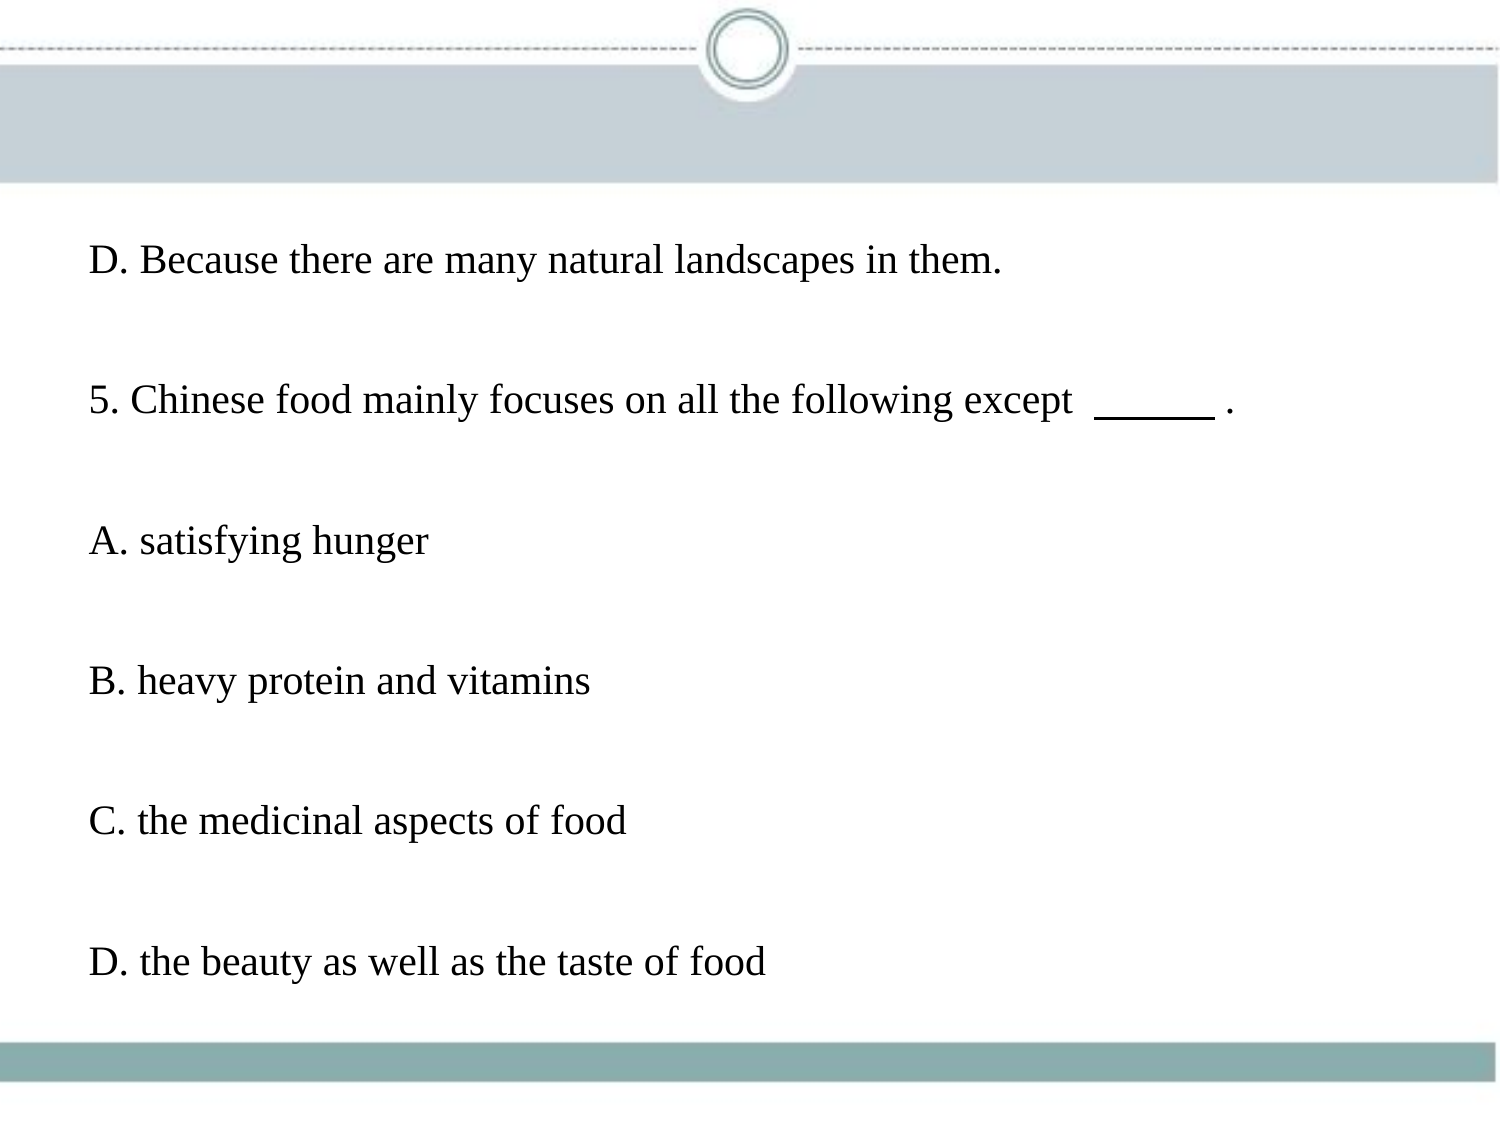

D. Because there are many natural landscapes in them.
5. Chinese food mainly focuses on all the following except 　　    .
A. satisfying hunger
B. heavy protein and vitamins
C. the medicinal aspects of food
D. the beauty as well as the taste of food